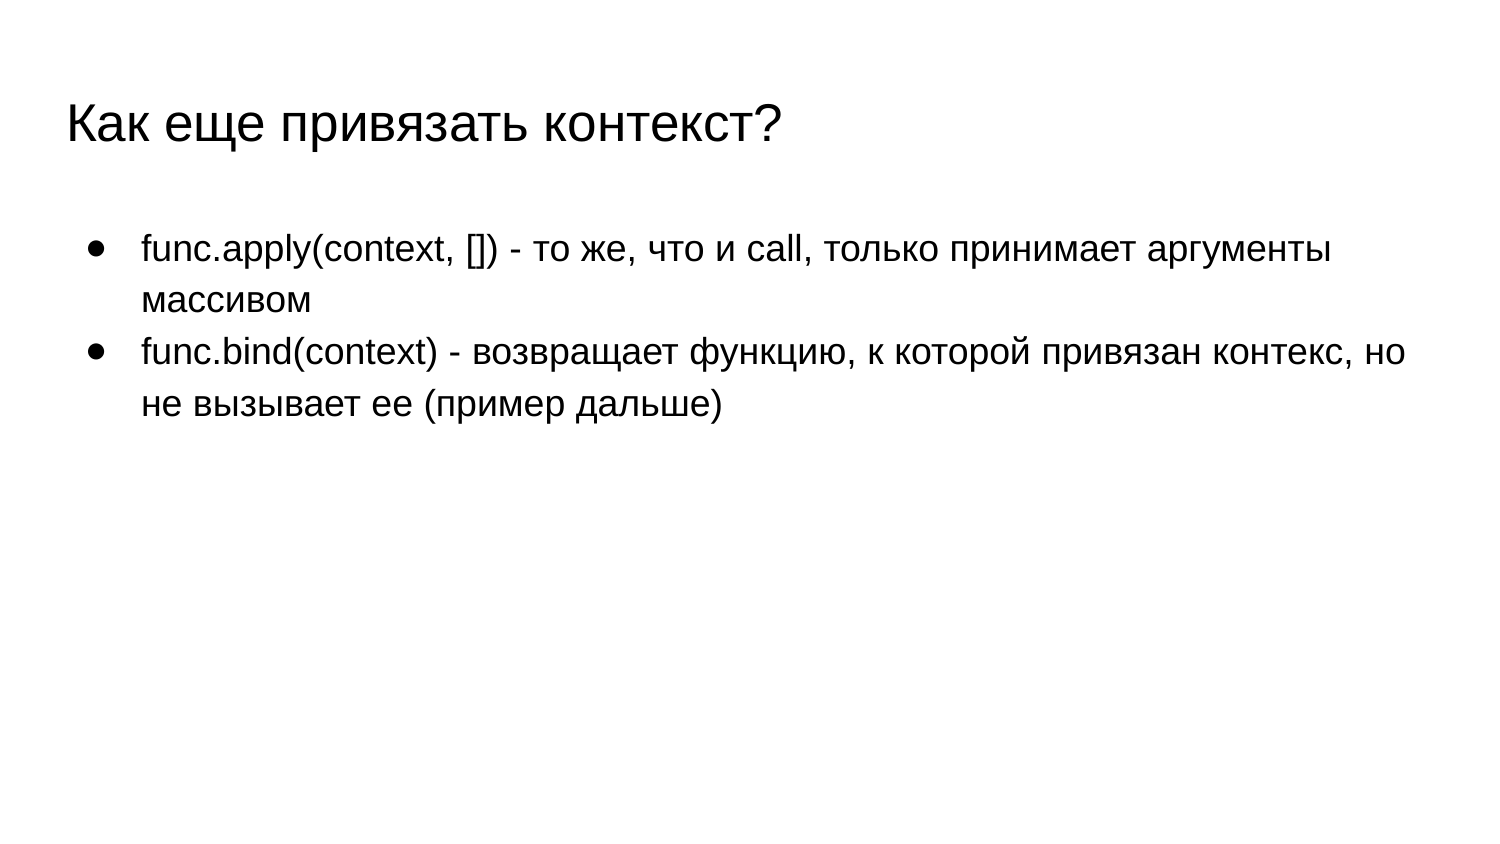

# Как еще привязать контекст?
func.apply(context, []) - то же, что и call, только принимает аргументы массивом
func.bind(context) - возвращает функцию, к которой привязан контекс, но не вызывает ее (пример дальше)